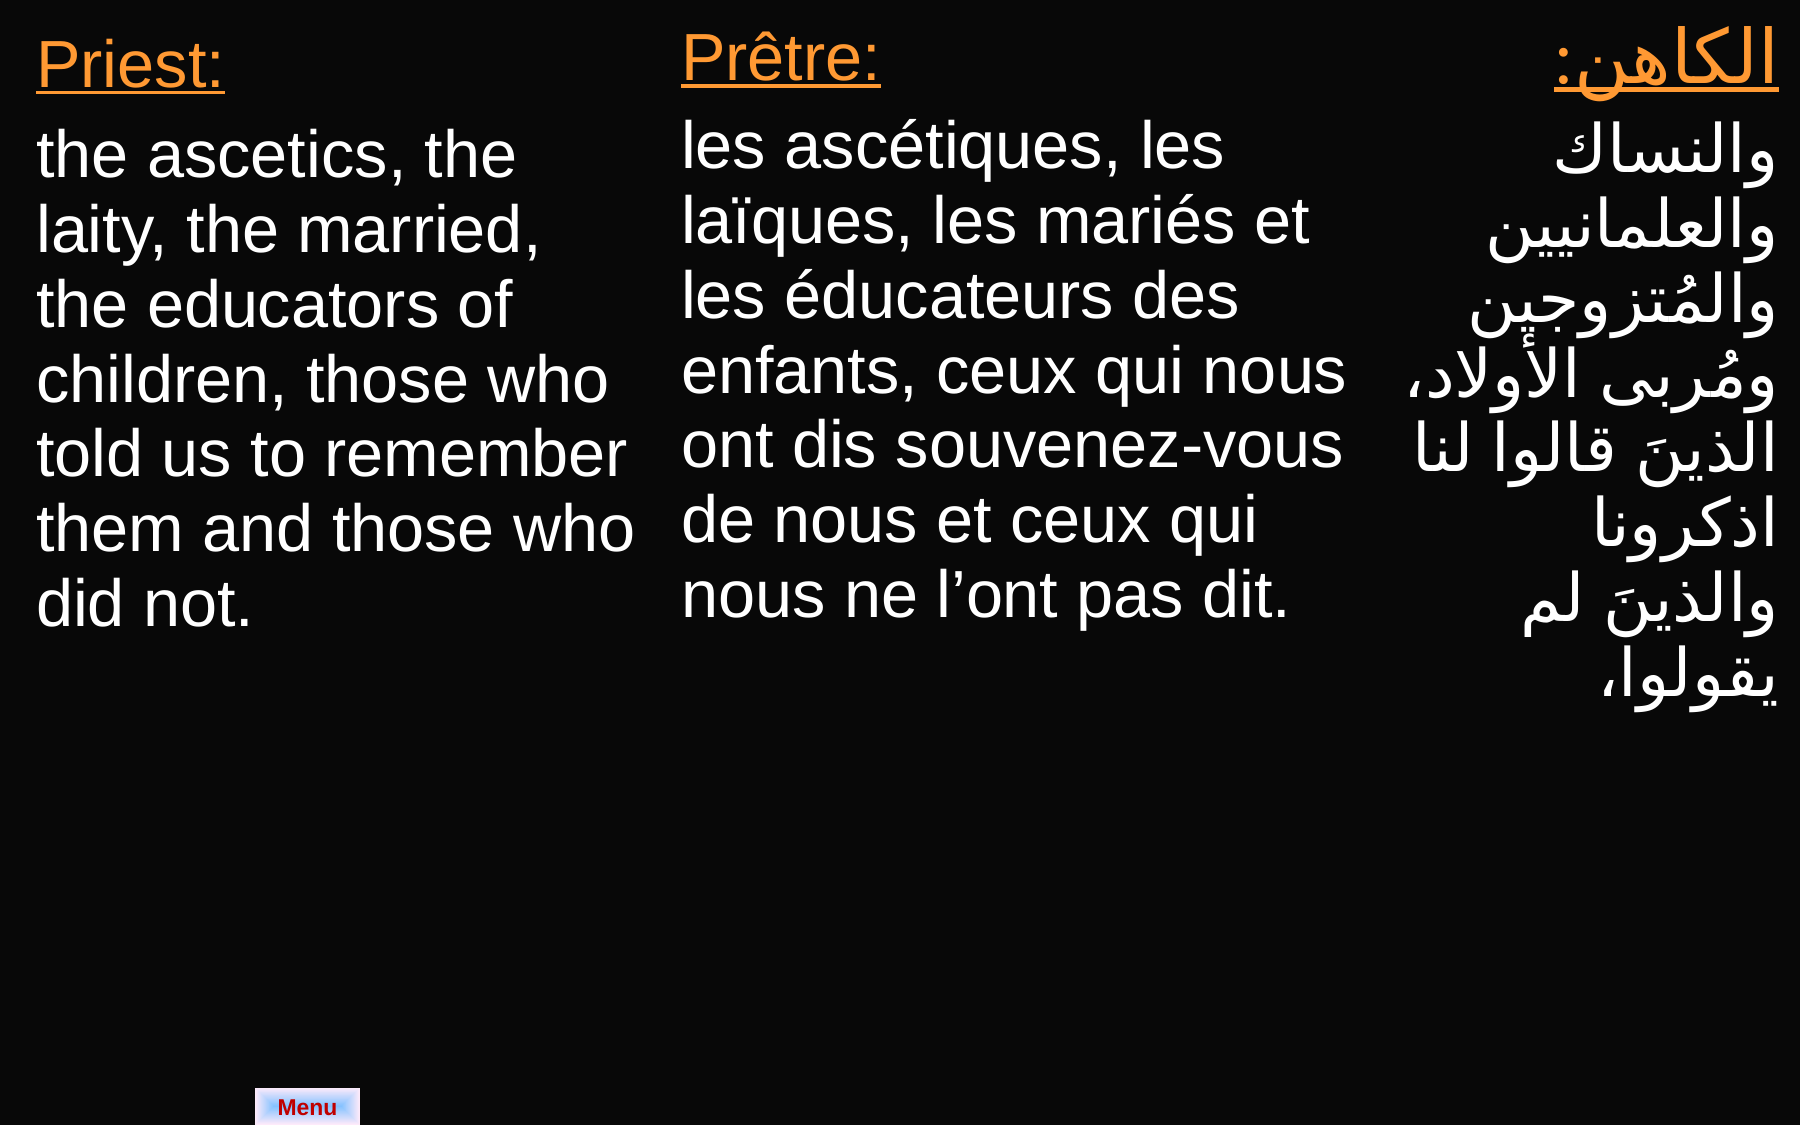

| Priest: the ascetics, the laity, the married, the educators of children, those who told us to remember them and those who did not. | Prêtre: les ascétiques, les laïques, les mariés et les éducateurs des enfants, ceux qui nous ont dis souvenez-vous de nous et ceux qui nous ne l’ont pas dit. | الكاهن: والنساك والعلمانيين والمُتزوجين ومُربى الأولاد، الذينَ قالوا لنا اذكرونا والذينَ لم يقولوا، |
| --- | --- | --- |

Menu